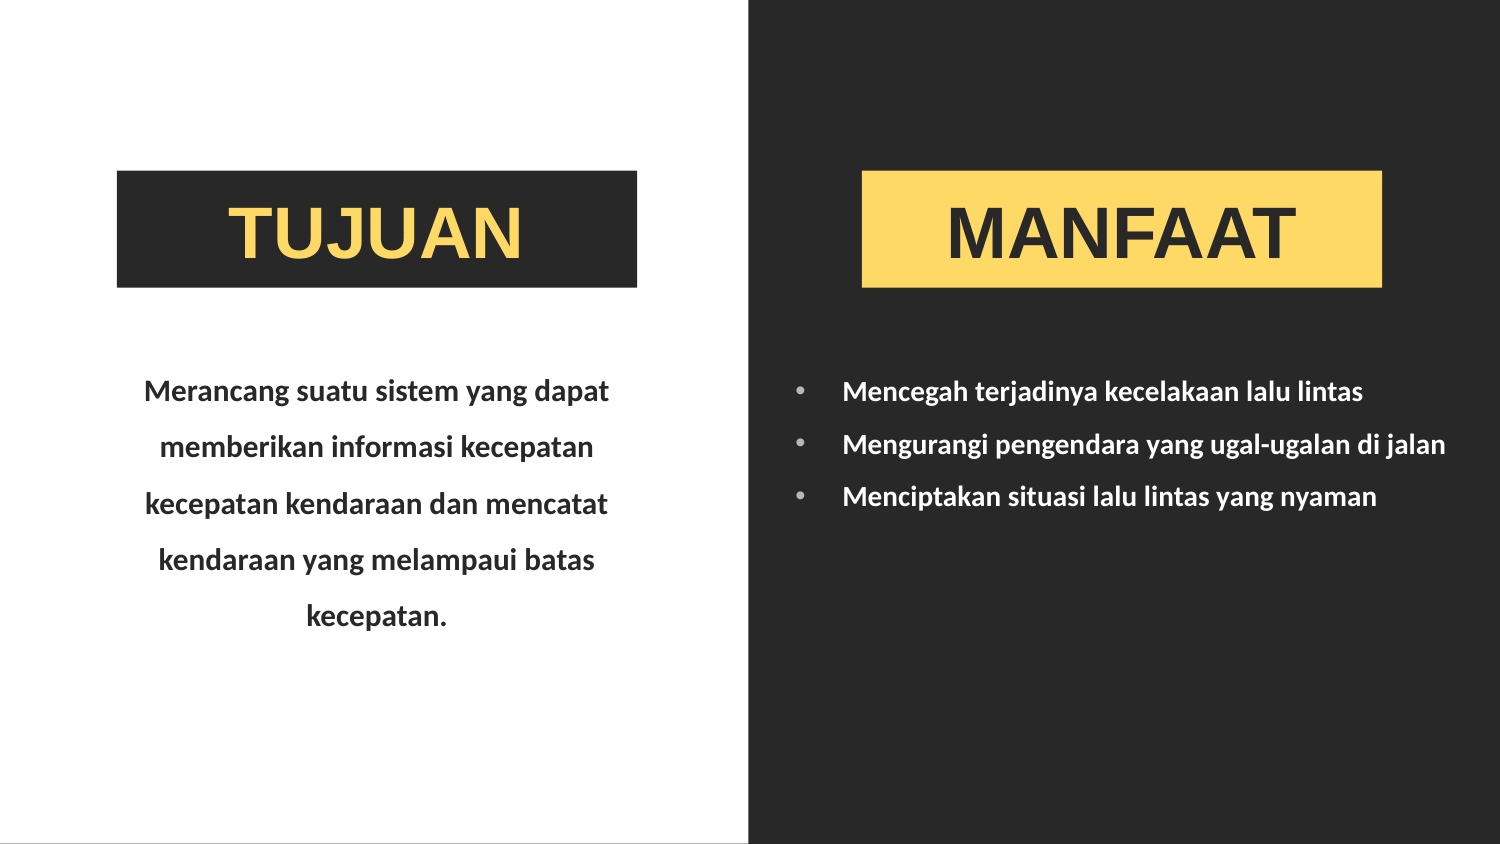

TUJUAN
MANFAAT
Merancang suatu sistem yang dapat memberikan informasi kecepatan kecepatan kendaraan dan mencatat kendaraan yang melampaui batas kecepatan.
Mencegah terjadinya kecelakaan lalu lintas
Mengurangi pengendara yang ugal-ugalan di jalan
Menciptakan situasi lalu lintas yang nyaman